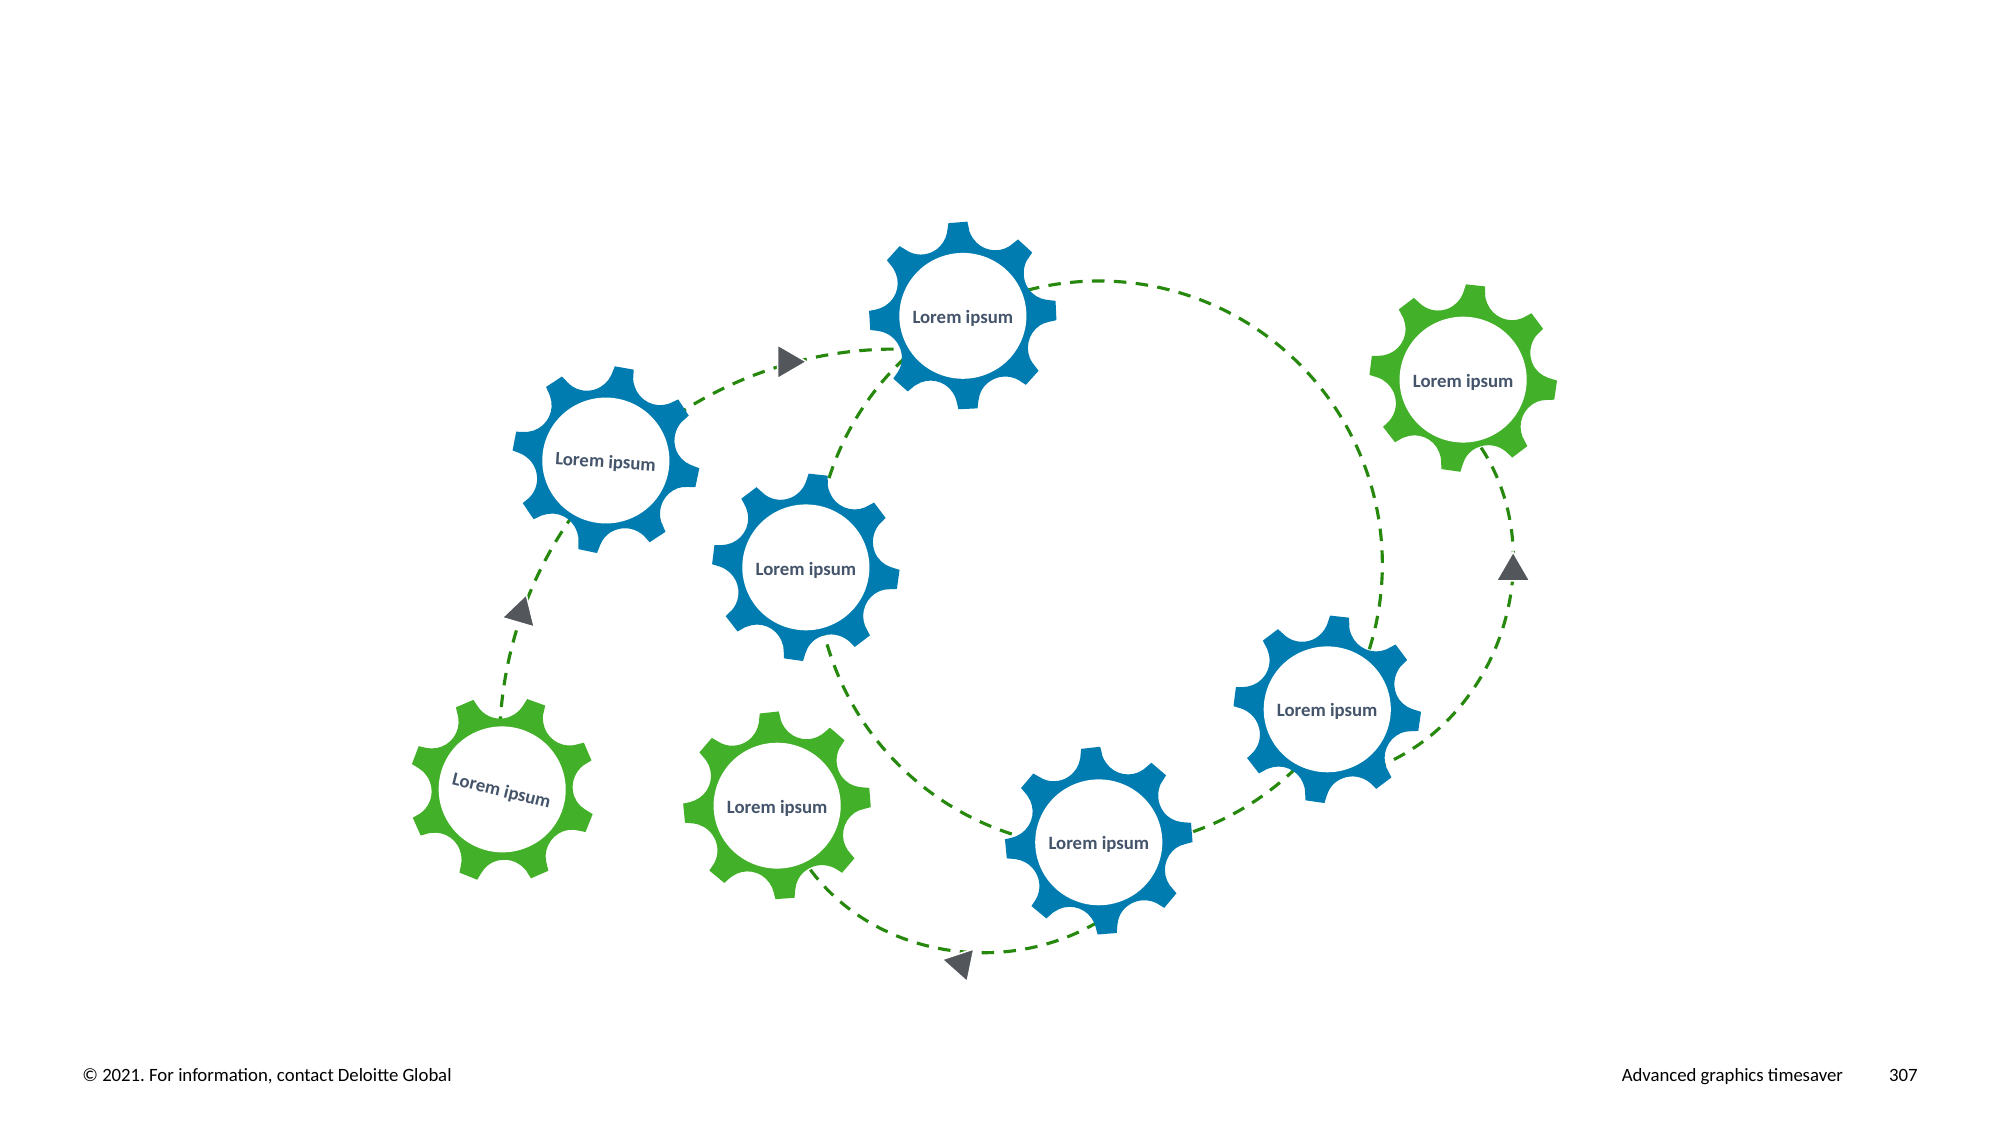

Lorem ipsum

Lorem ipsum

Lorem ipsum

Lorem ipsum

Lorem ipsum

Lorem ipsum

Lorem ipsum

Lorem ipsum